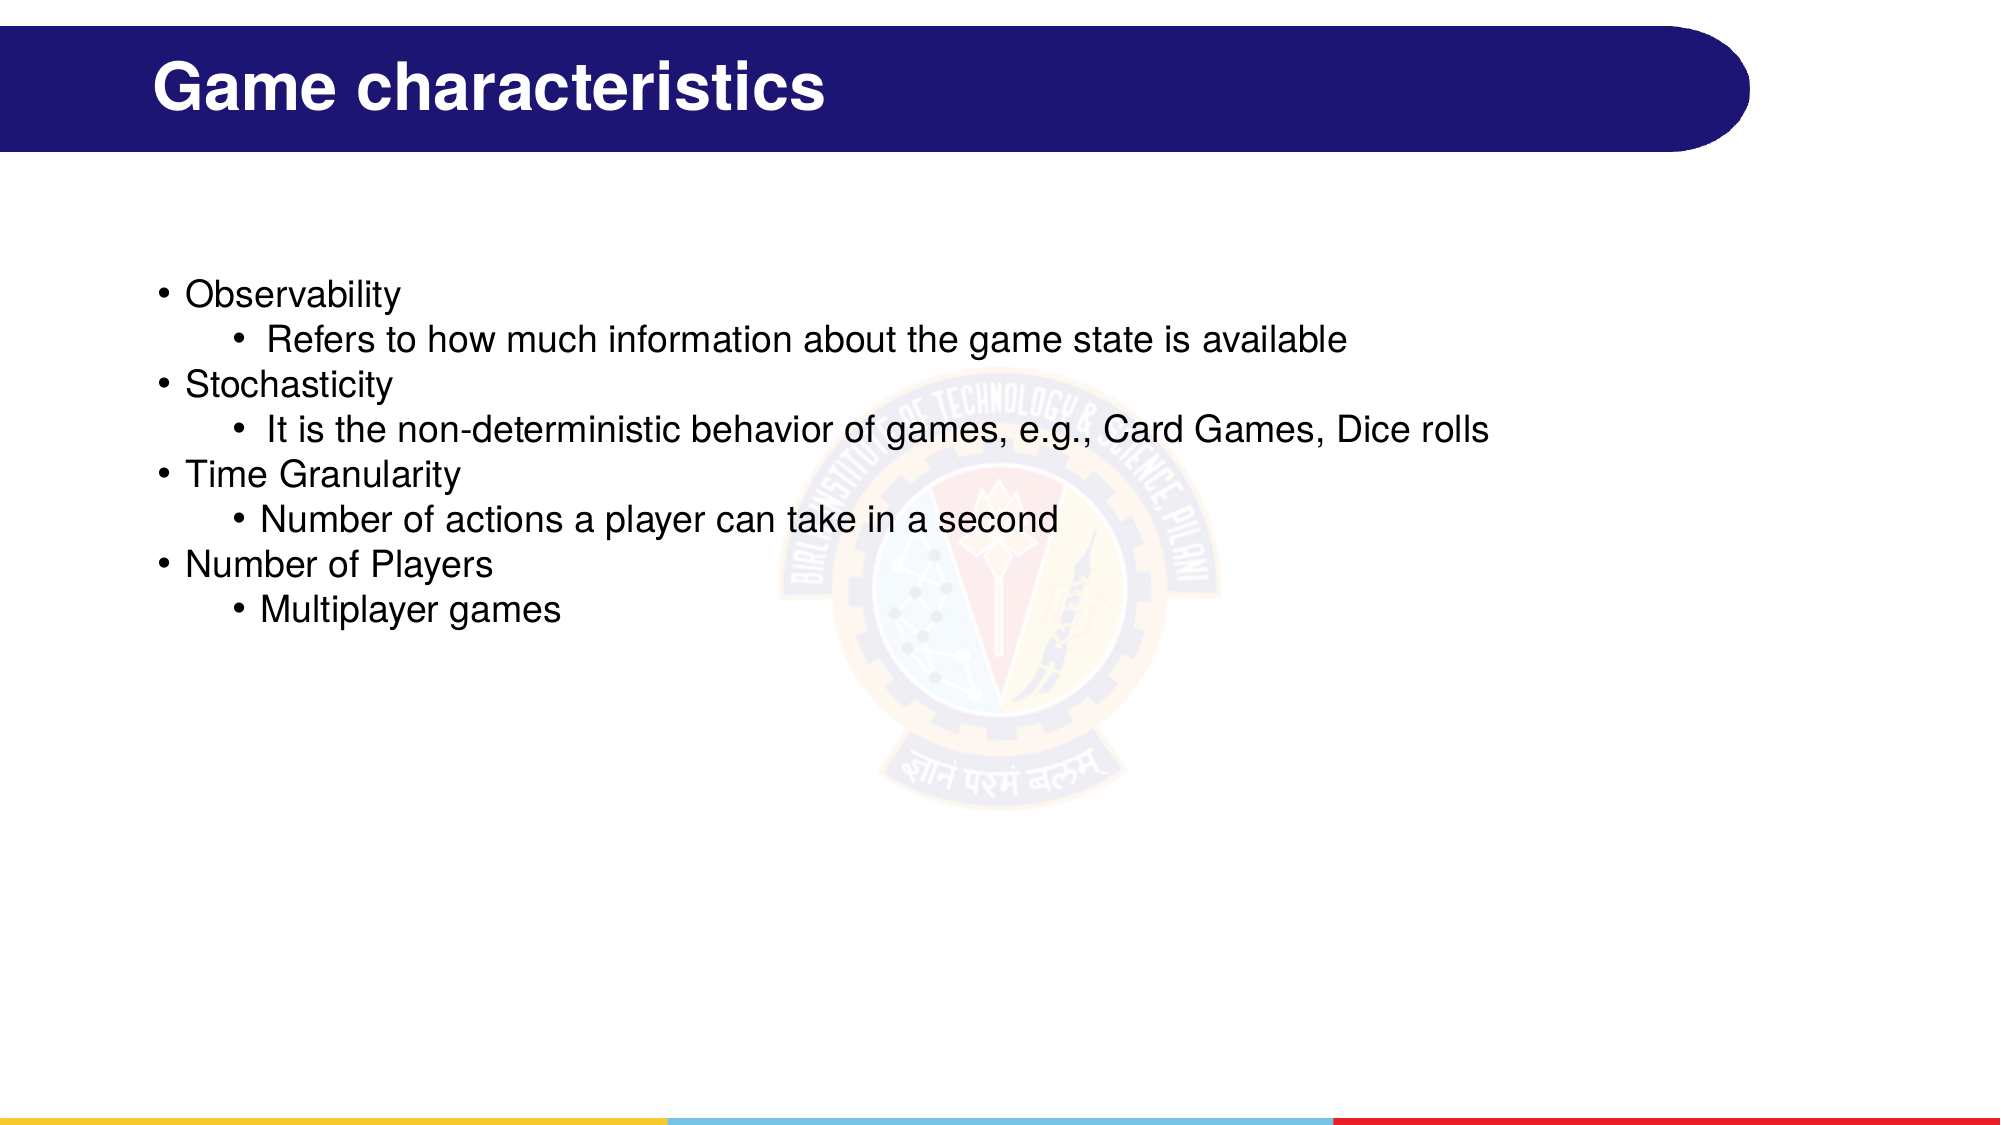

# Game characteristics

Observability
Refers to how much information about the game state is available
Stochasticity
It is the non-deterministic behavior of games, e.g., Card Games, Dice rolls
Time Granularity
Number of actions a player can take in a second
Number of Players
Multiplayer games